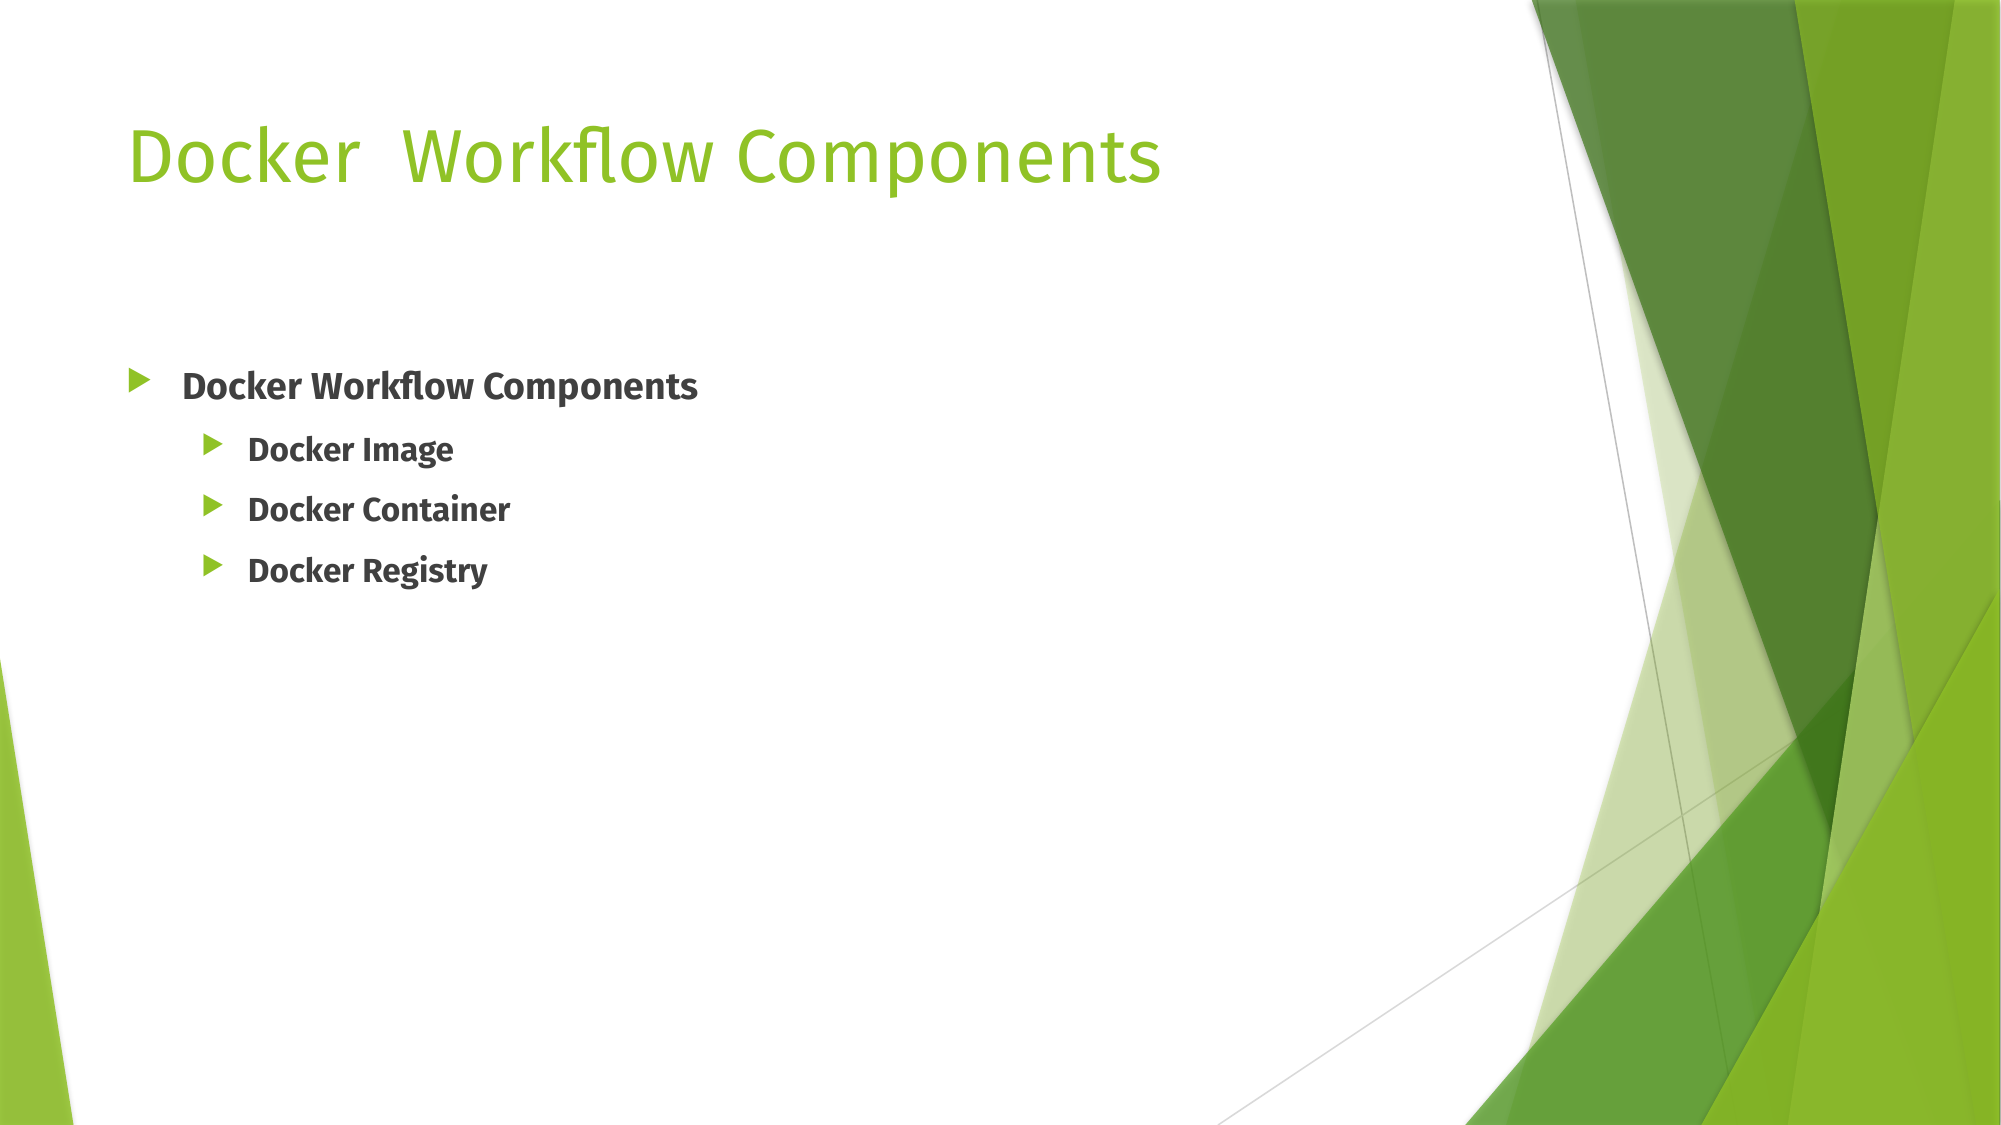

# Docker  Workflow Components
Docker Workflow Components
Docker Image
Docker Container
Docker Registry